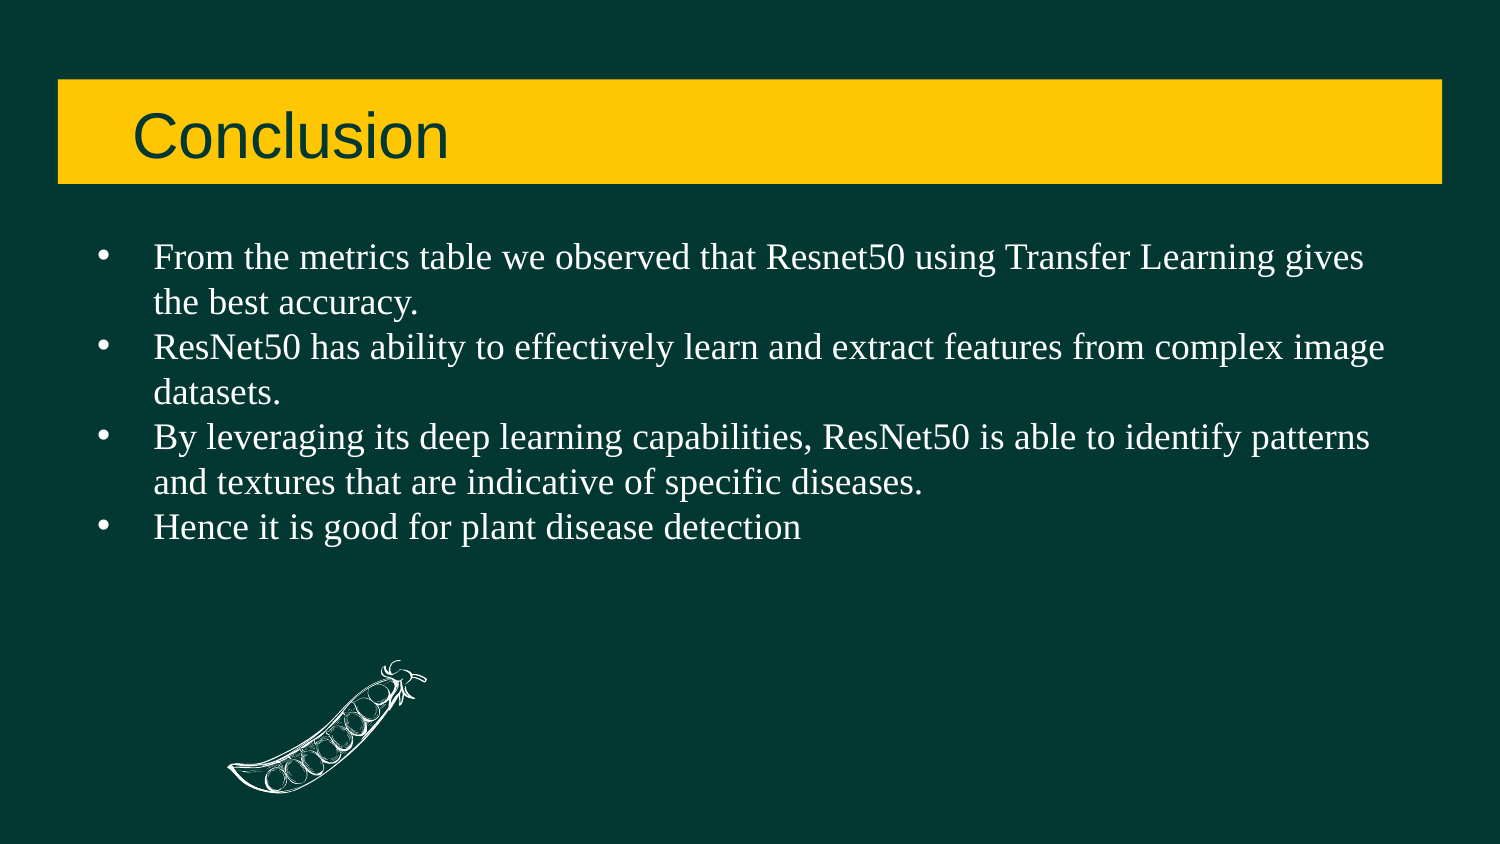

# Conclusion
From the metrics table we observed that Resnet50 using Transfer Learning gives the best accuracy.
ResNet50 has ability to effectively learn and extract features from complex image datasets.
By leveraging its deep learning capabilities, ResNet50 is able to identify patterns and textures that are indicative of specific diseases.
Hence it is good for plant disease detection